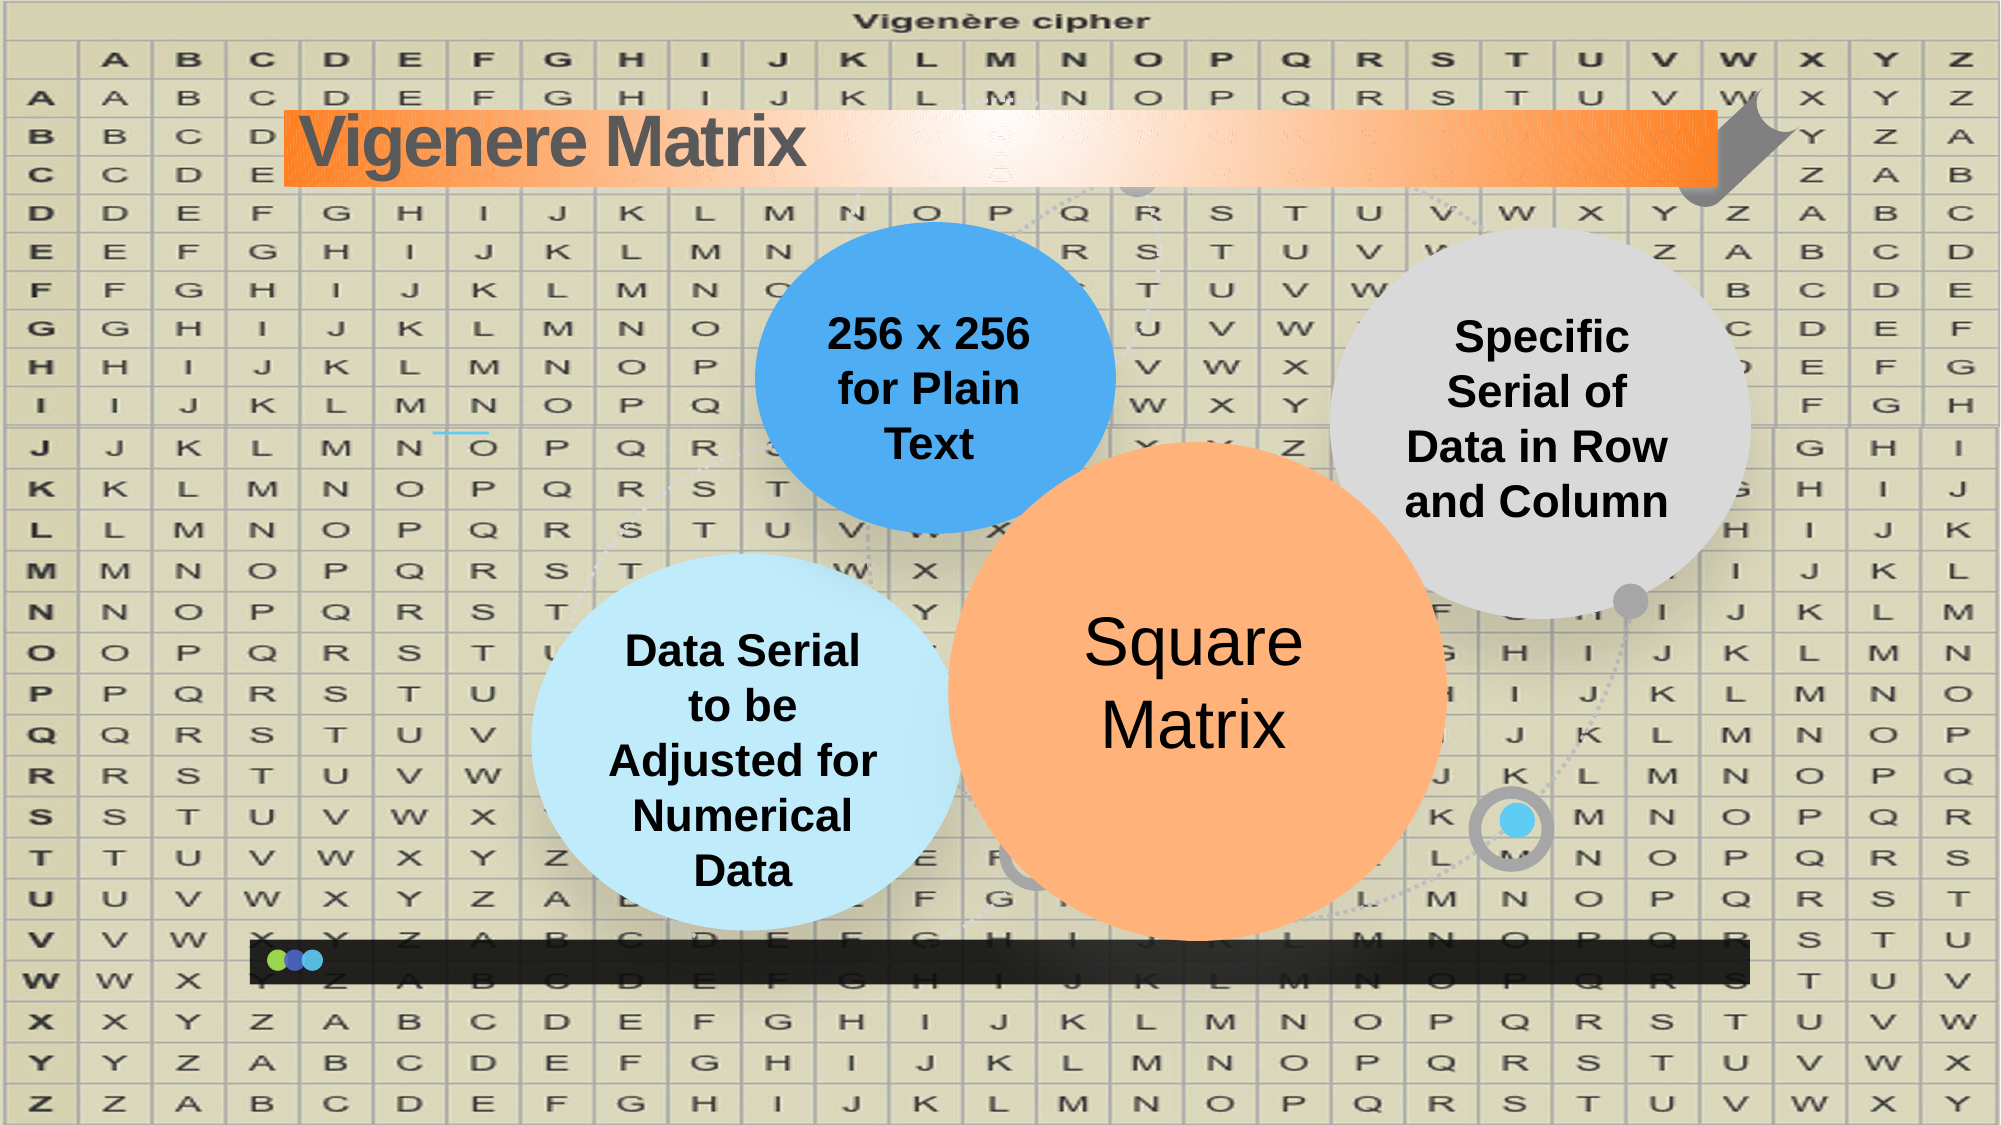

Vigenere Matrix

7

256 x 256 for Plain Text
 Specific Serial of Data in Row and Column

Square Matrix
Data Serial to be Adjusted for Numerical Data